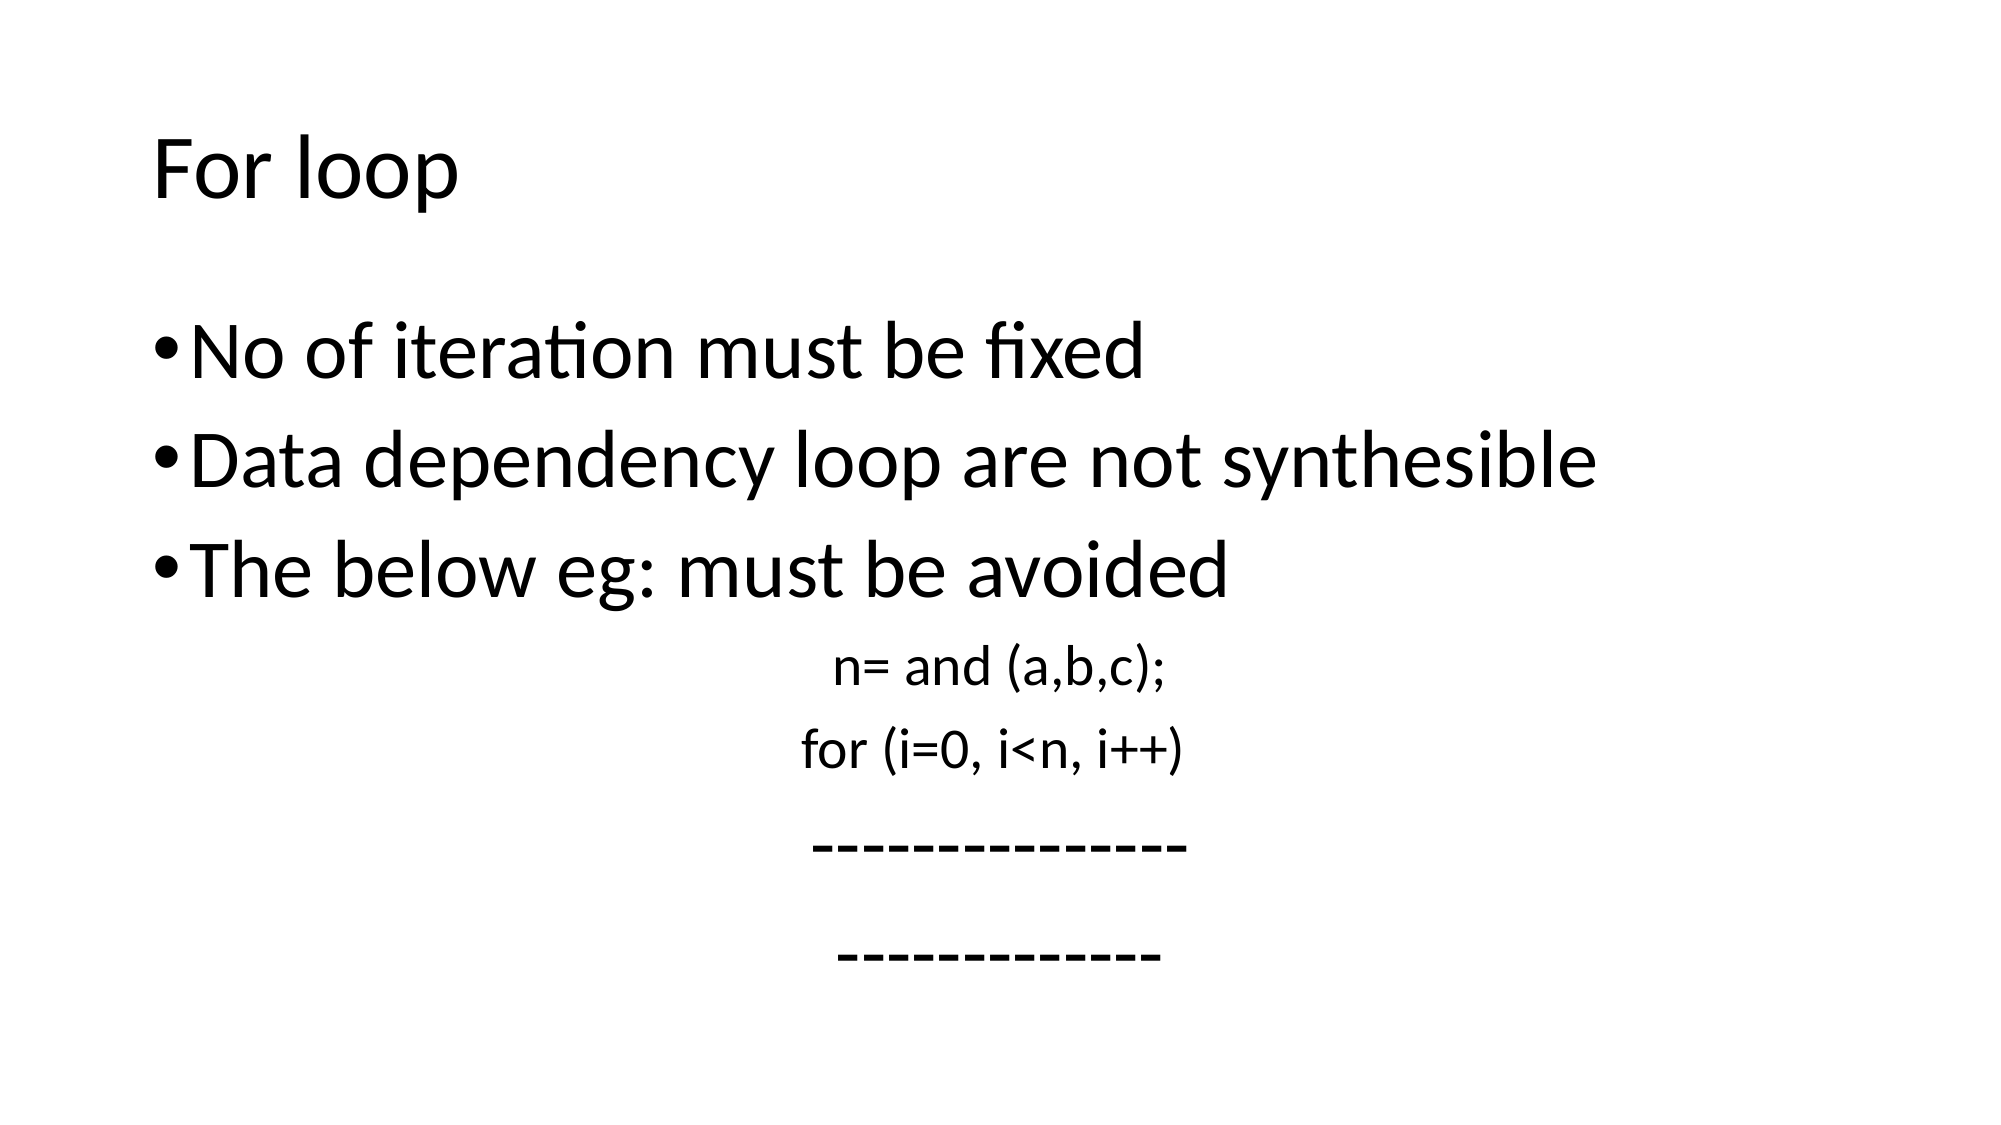

# For loop
No of iteration must be fixed
Data dependency loop are not synthesible
The below eg: must be avoided
n= and (a,b,c);
for (i=0, i<n, i++)
---------------
-------------